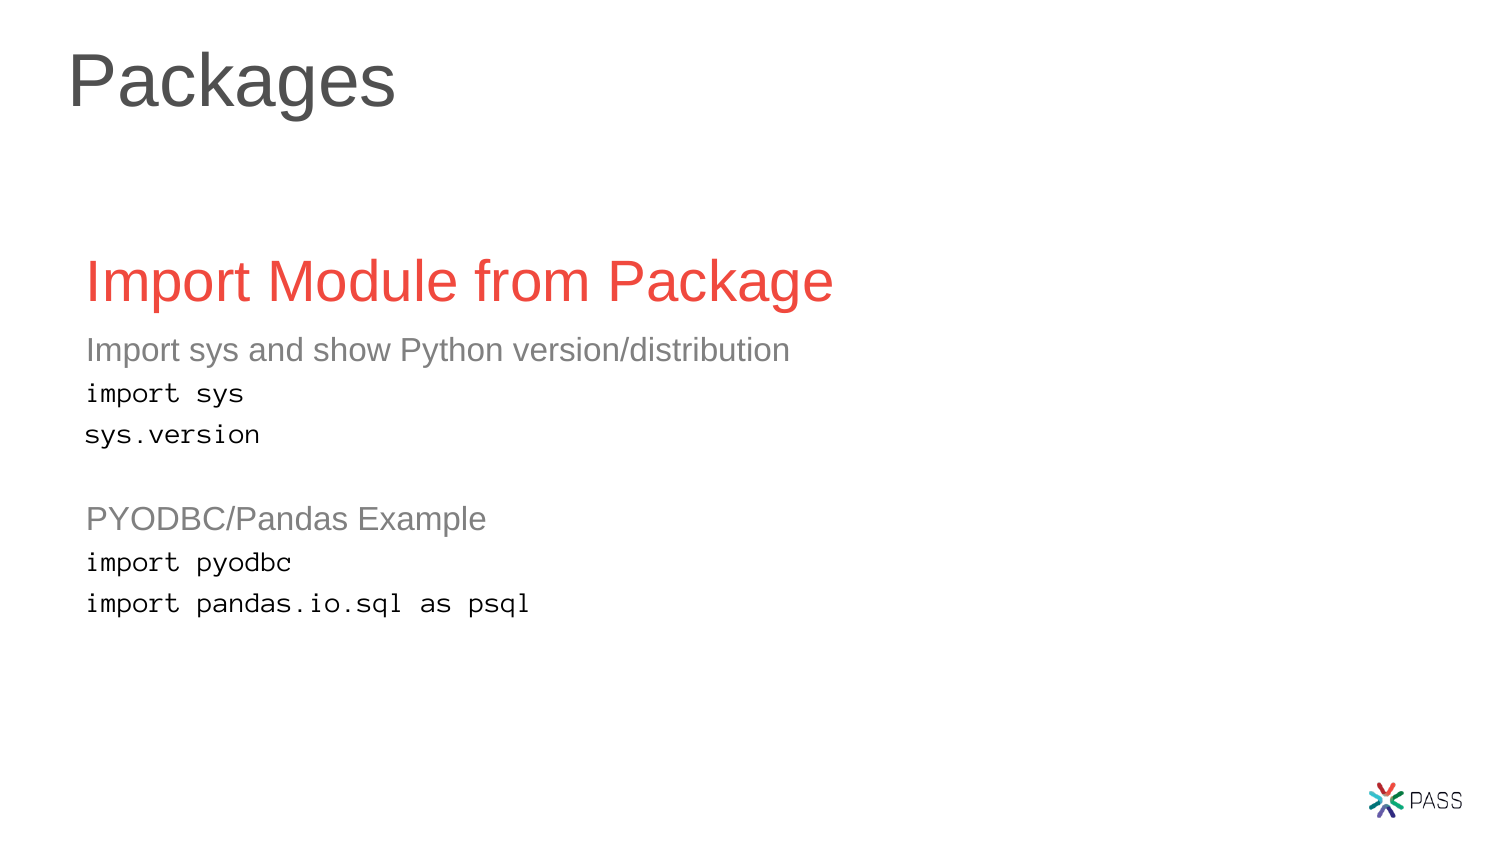

# Packages
Import Module from Package
Import sys and show Python version/distribution
import sys
sys.version

PYODBC/Pandas Example
import pyodbc
import pandas.io.sql as psql